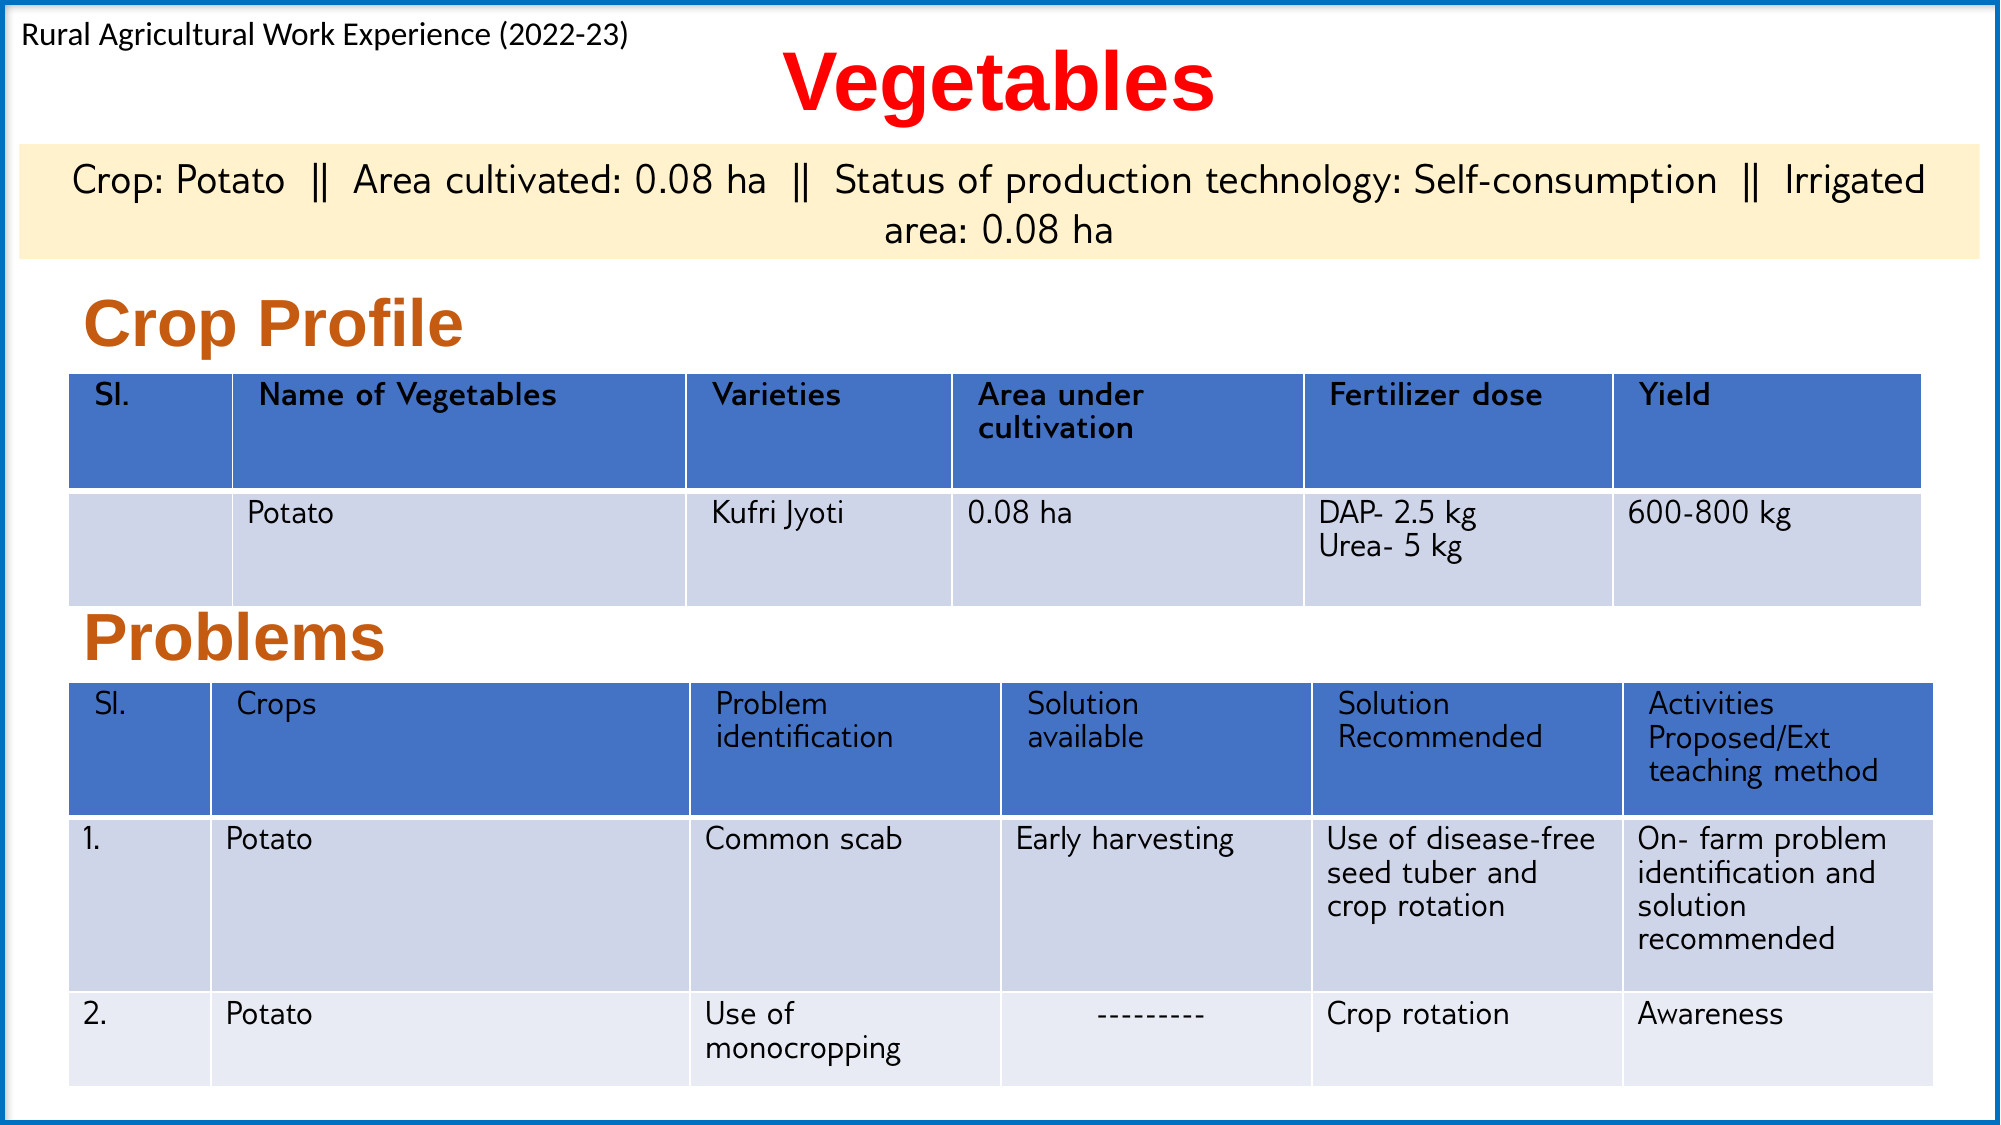

Rural Agricultural Work Experience (2022-23)
Vegetables
Crop: Potato  ||  Area cultivated: 0.08 ha  ||  Status of production technology: Self-consumption  ||  Irrigated area: 0.08 ha
Crop Profile
| Sl. | Name of Vegetables | Varieties | Area under cultivation | Fertilizer dose | Yield |
| --- | --- | --- | --- | --- | --- |
|  | Potato | Kufri Jyoti | 0.08 ha | DAP- 2.5 kg Urea- 5 kg | 600-800 kg |
Problems
| Sl. | Crops | Problem identification | Solution available | Solution Recommended | Activities Proposed/Ext teaching method |
| --- | --- | --- | --- | --- | --- |
| 1. | Potato | Common scab | Early harvesting | Use of disease-free seed tuber and crop rotation | On- farm problem identification and solution recommended |
| 2. | Potato | Use of monocropping | --------- | Crop rotation | Awareness |